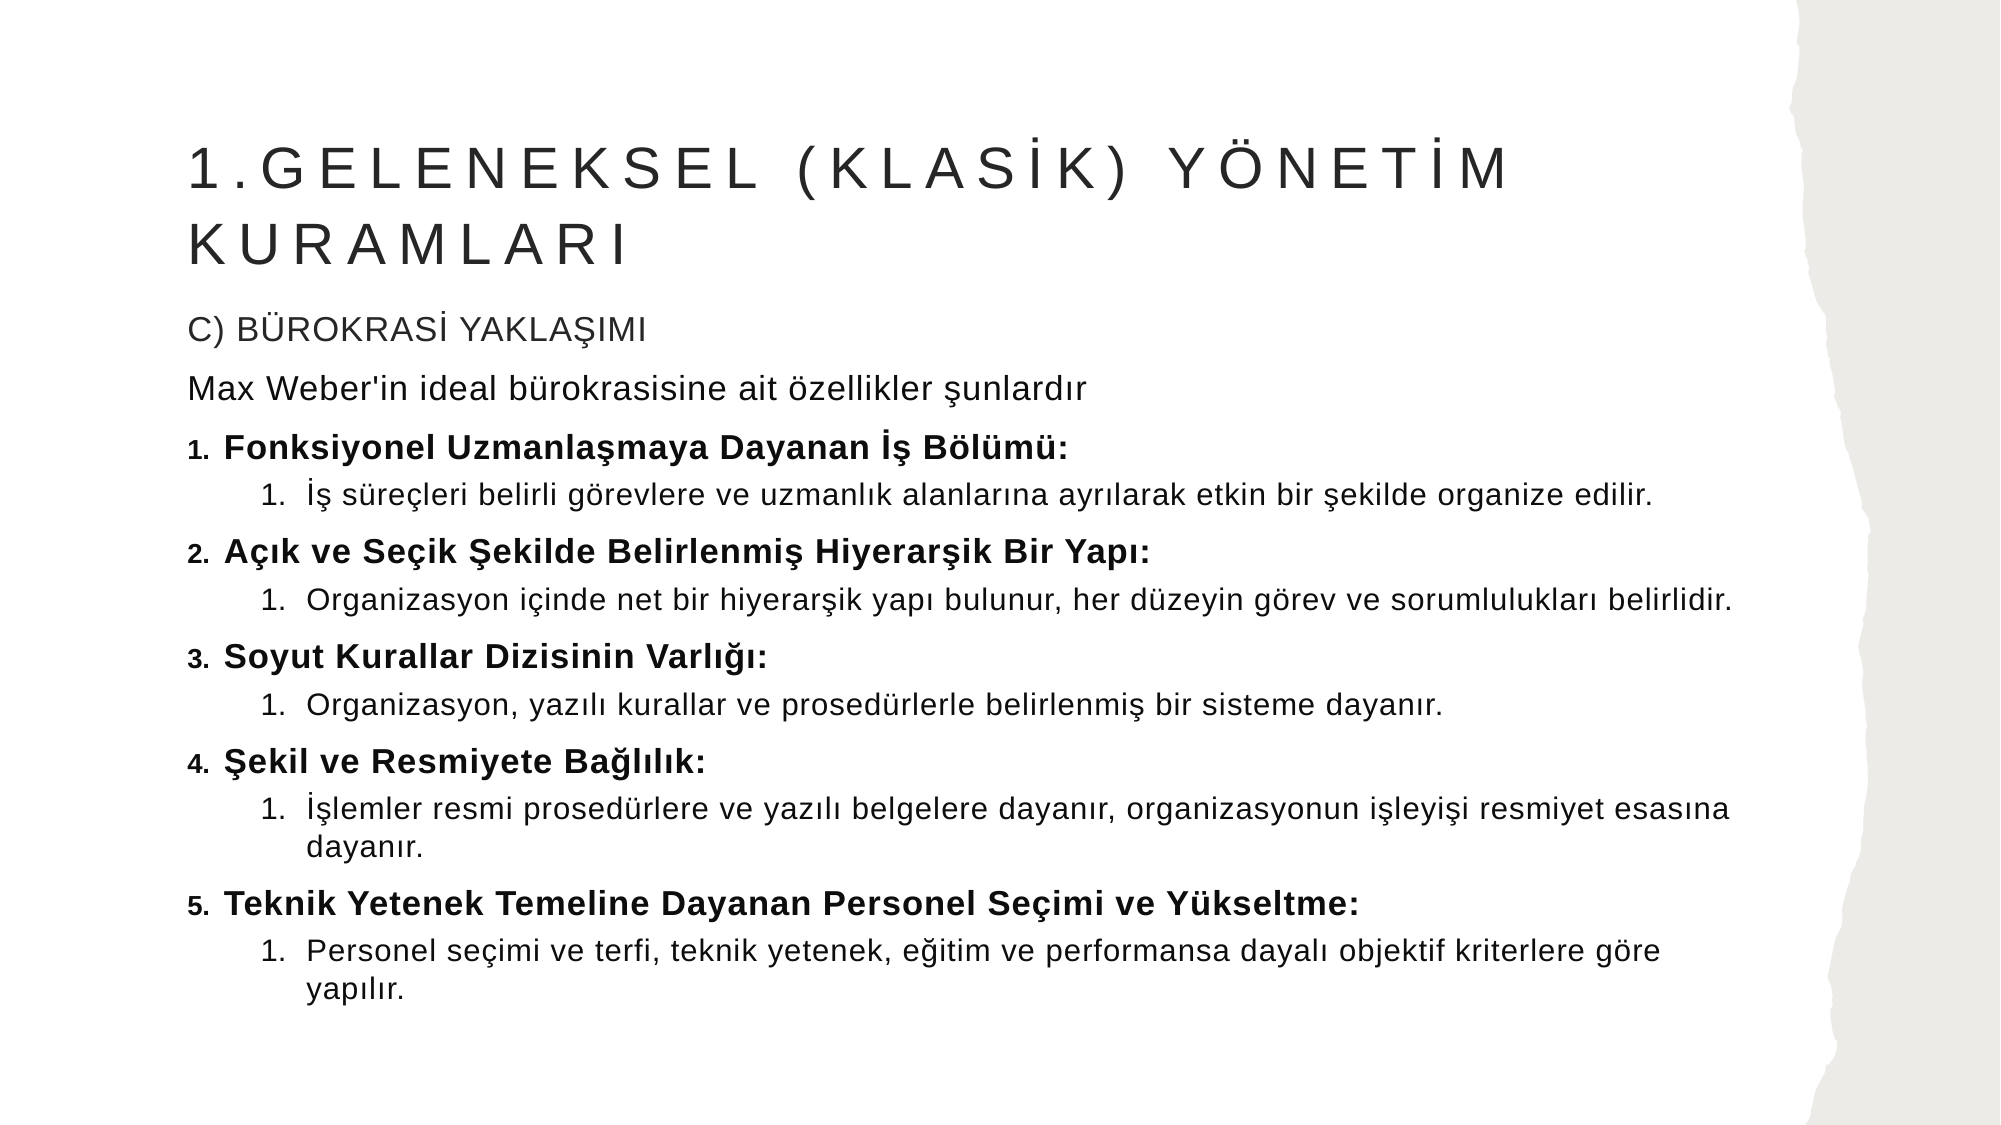

# 1.GELENEKSEL (KLASİK) YÖNETİM KURAMLARI
C) BÜROKRASİ YAKLAŞIMI
Max Weber'in ideal bürokrasisine ait özellikler şunlardır
Fonksiyonel Uzmanlaşmaya Dayanan İş Bölümü:
İş süreçleri belirli görevlere ve uzmanlık alanlarına ayrılarak etkin bir şekilde organize edilir.
Açık ve Seçik Şekilde Belirlenmiş Hiyerarşik Bir Yapı:
Organizasyon içinde net bir hiyerarşik yapı bulunur, her düzeyin görev ve sorumlulukları belirlidir.
Soyut Kurallar Dizisinin Varlığı:
Organizasyon, yazılı kurallar ve prosedürlerle belirlenmiş bir sisteme dayanır.
Şekil ve Resmiyete Bağlılık:
İşlemler resmi prosedürlere ve yazılı belgelere dayanır, organizasyonun işleyişi resmiyet esasına dayanır.
Teknik Yetenek Temeline Dayanan Personel Seçimi ve Yükseltme:
Personel seçimi ve terfi, teknik yetenek, eğitim ve performansa dayalı objektif kriterlere göre yapılır.